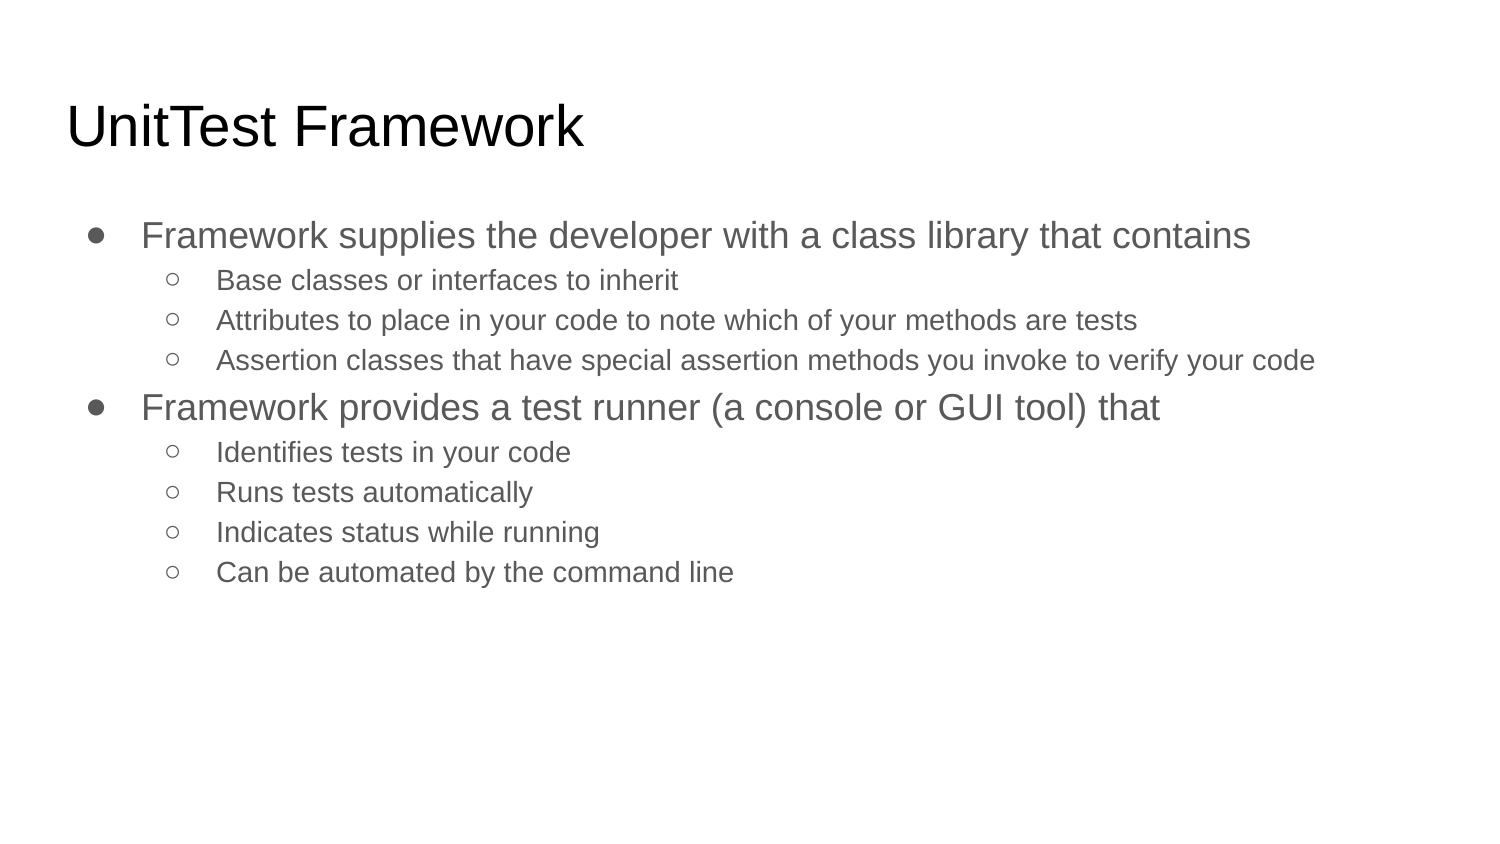

# UnitTest Framework

Framework supplies the developer with a class library that contains
Base classes or interfaces to inherit
Attributes to place in your code to note which of your methods are tests
Assertion classes that have special assertion methods you invoke to verify your code
Framework provides a test runner (a console or GUI tool) that
Identifies tests in your code
Runs tests automatically
Indicates status while running
Can be automated by the command line